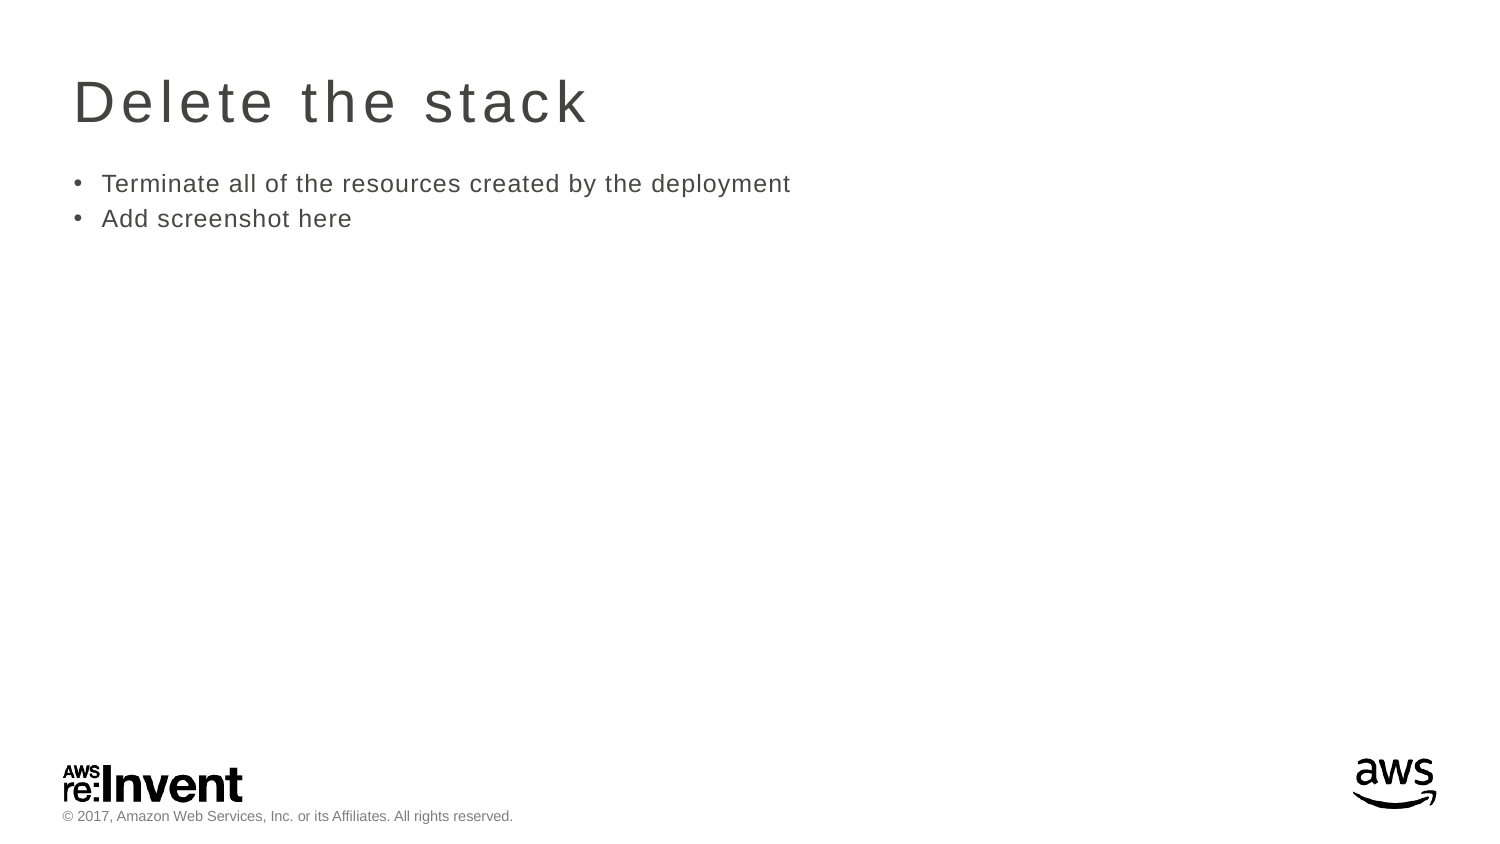

# Delete the stack
Terminate all of the resources created by the deployment
Add screenshot here